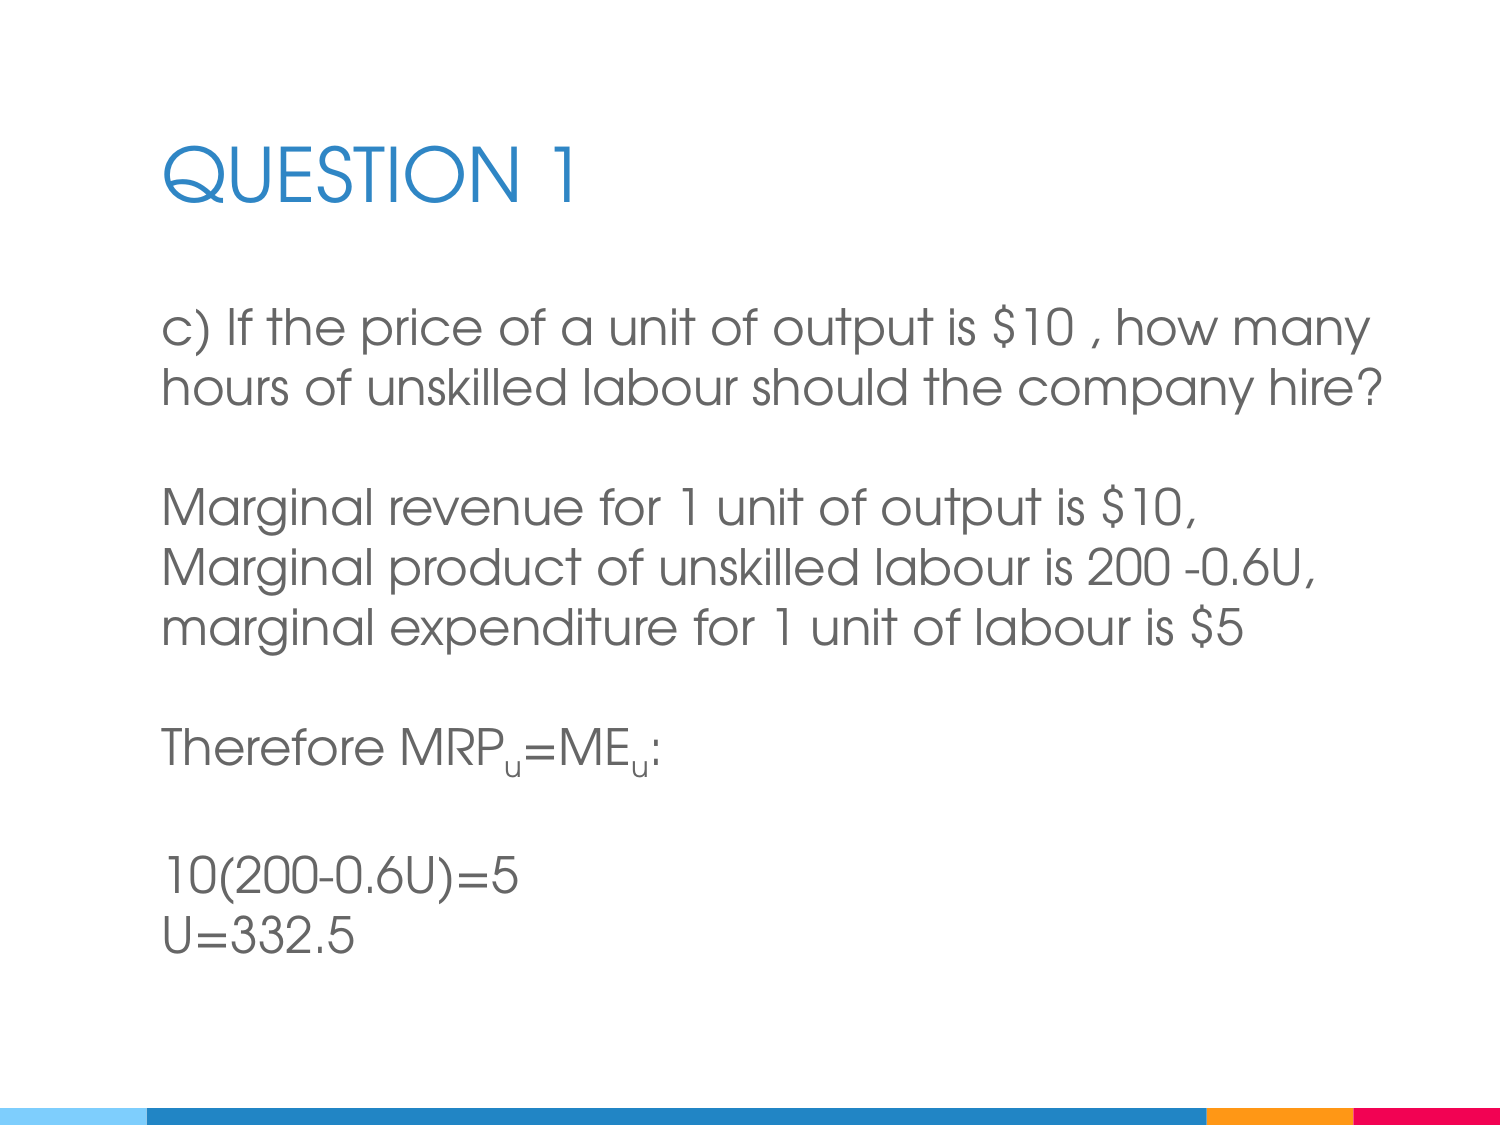

# QUESTION 1
c) If the price of a unit of output is $10 , how many hours of unskilled labour should the company hire?

Marginal revenue for 1 unit of output is $10, Marginal product of unskilled labour is 200 -0.6U, marginal expenditure for 1 unit of labour is $5

Therefore MRPu=MEu:

10(200-0.6U)=5
U=332.5